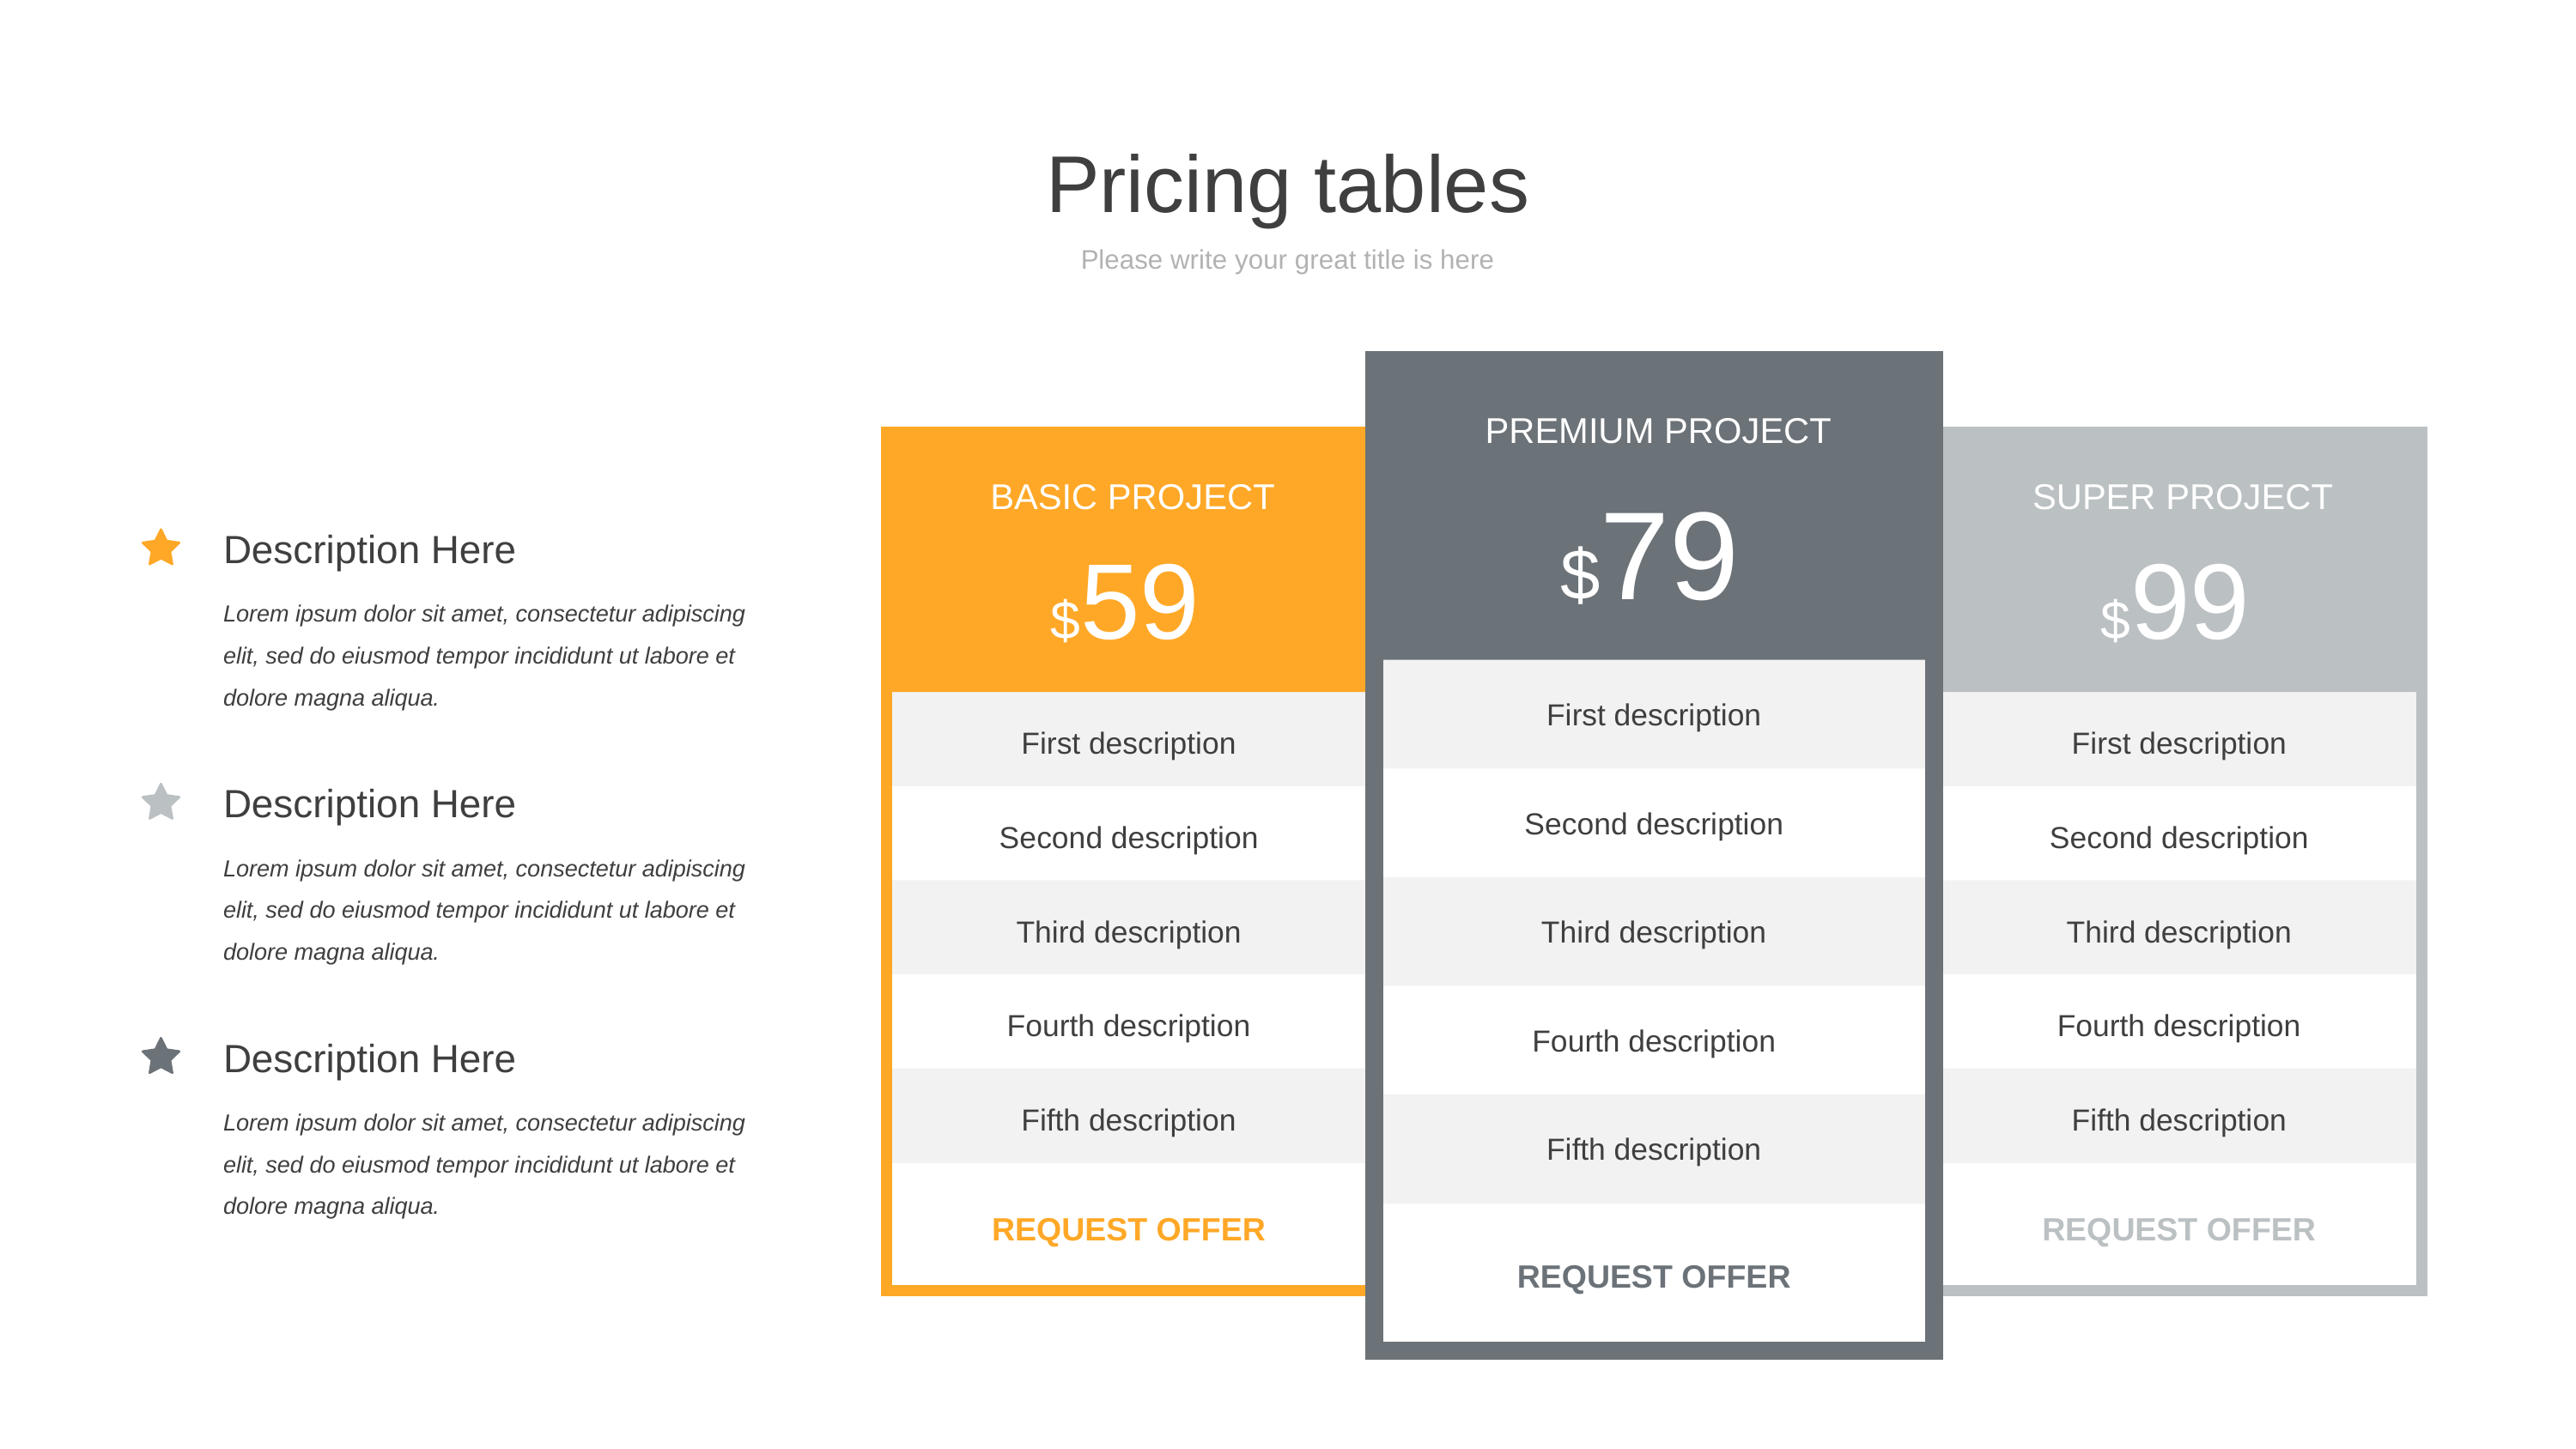

Pricing tables
Please write your great title is here

PREMIUM PROJECT

BASIC PROJECT
SUPER PROJECT
$79
Description Here
$59
$99

Lorem ipsum dolor sit amet, consectetur adipiscing elit, sed do eiusmod tempor incididunt ut labore et dolore magna aliqua.

First description

First description
First description

Description Here

Second description
Second description
Second description
Lorem ipsum dolor sit amet, consectetur adipiscing elit, sed do eiusmod tempor incididunt ut labore et dolore magna aliqua.

Third description
Third description
Third description

Fourth description
Fourth description
Fourth description
Description Here

Lorem ipsum dolor sit amet, consectetur adipiscing elit, sed do eiusmod tempor incididunt ut labore et dolore magna aliqua.
Fifth description
Fifth description

Fifth description
REQUEST OFFER
REQUEST OFFER
REQUEST OFFER